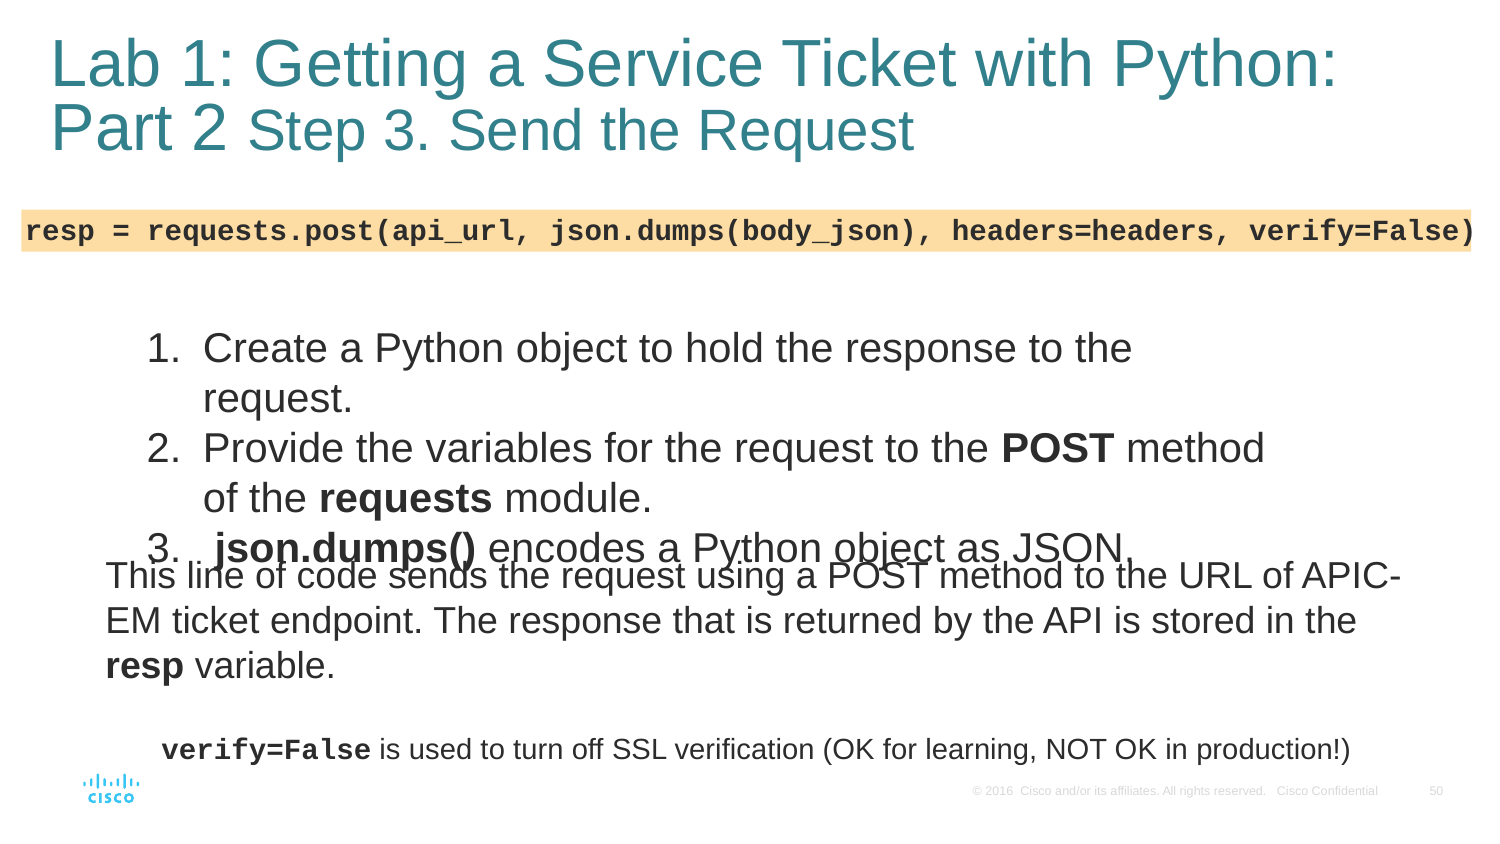

# Lab 1: Getting a Service Ticket with Python: Part 2 Step 3. Send the Request
resp = requests.post(api_url, json.dumps(body_json), headers=headers, verify=False)

Create a Python object to hold the response to the request.
Provide the variables for the request to the POST method of the requests module.
 json.dumps() encodes a Python object as JSON.
This line of code sends the request using a POST method to the URL of APIC-EM ticket endpoint. The response that is returned by the API is stored in the resp variable.
verify=False is used to turn off SSL verification (OK for learning, NOT OK in production!)